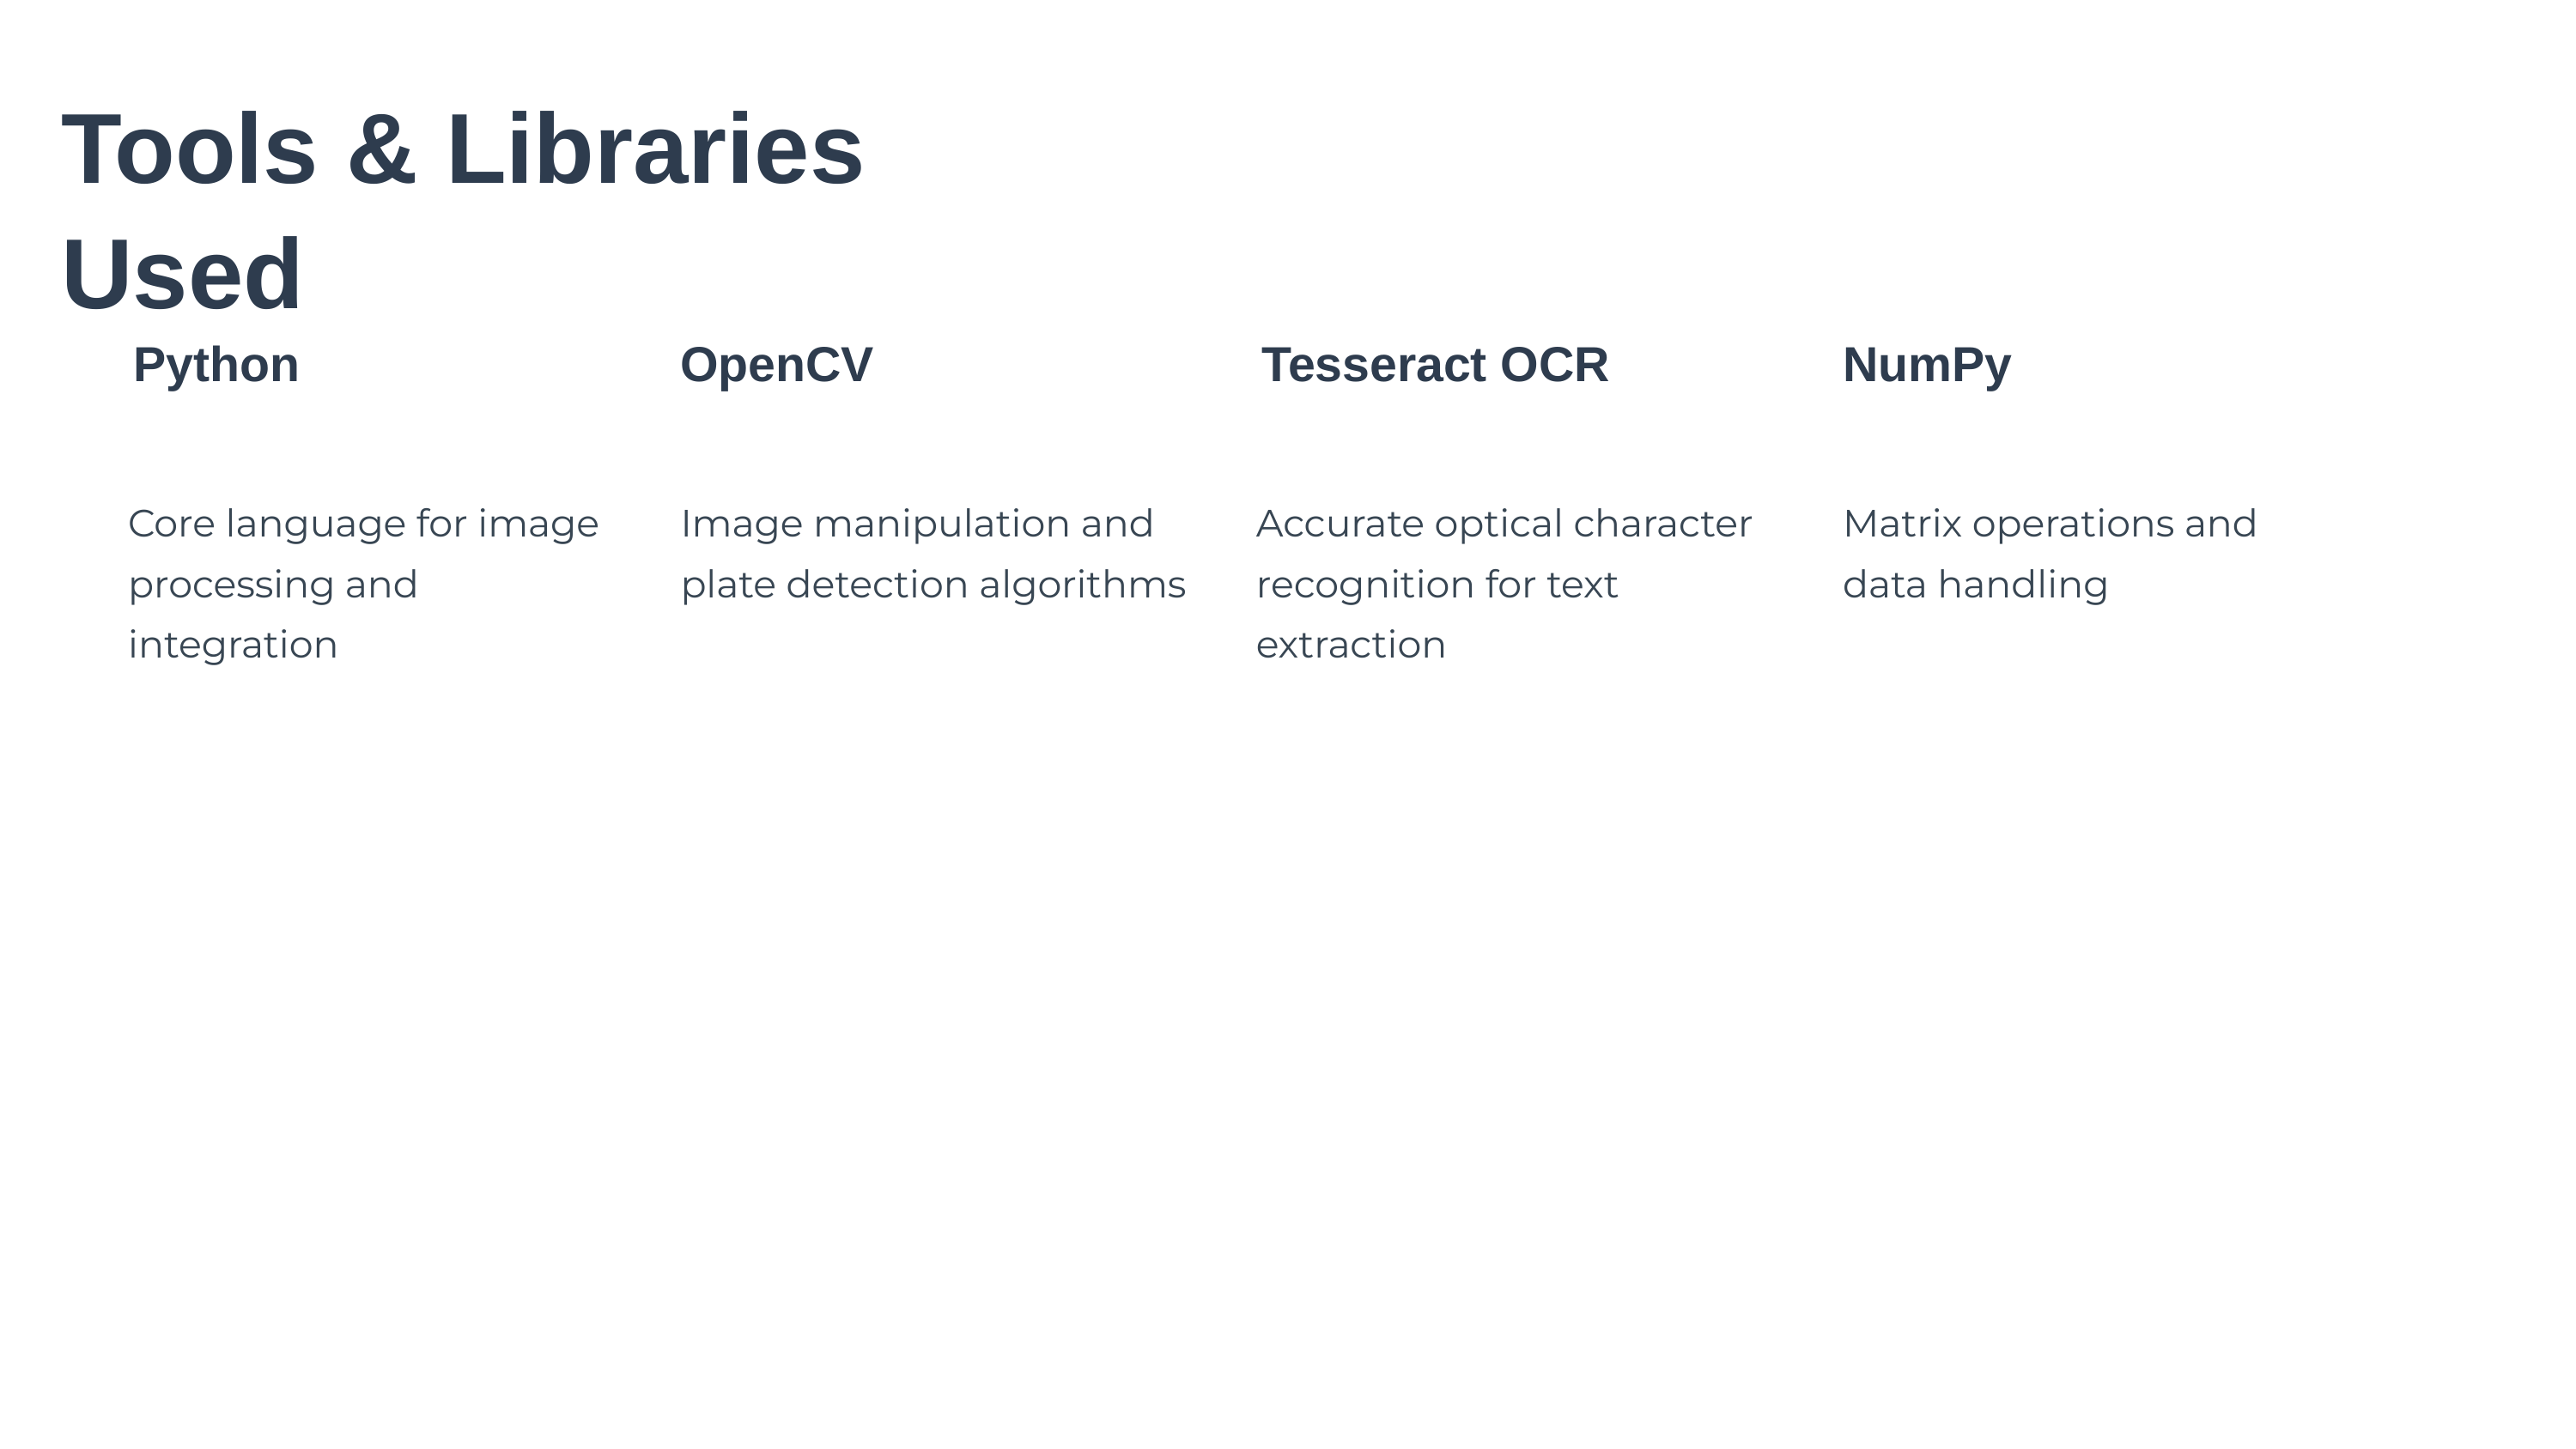

Tools & Libraries Used

Python

OpenCV

Tesseract OCR

NumPy

Image manipulation and plate detection algorithms

Core language for image processing and integration

Accurate optical character recognition for text extraction

Matrix operations and data handling